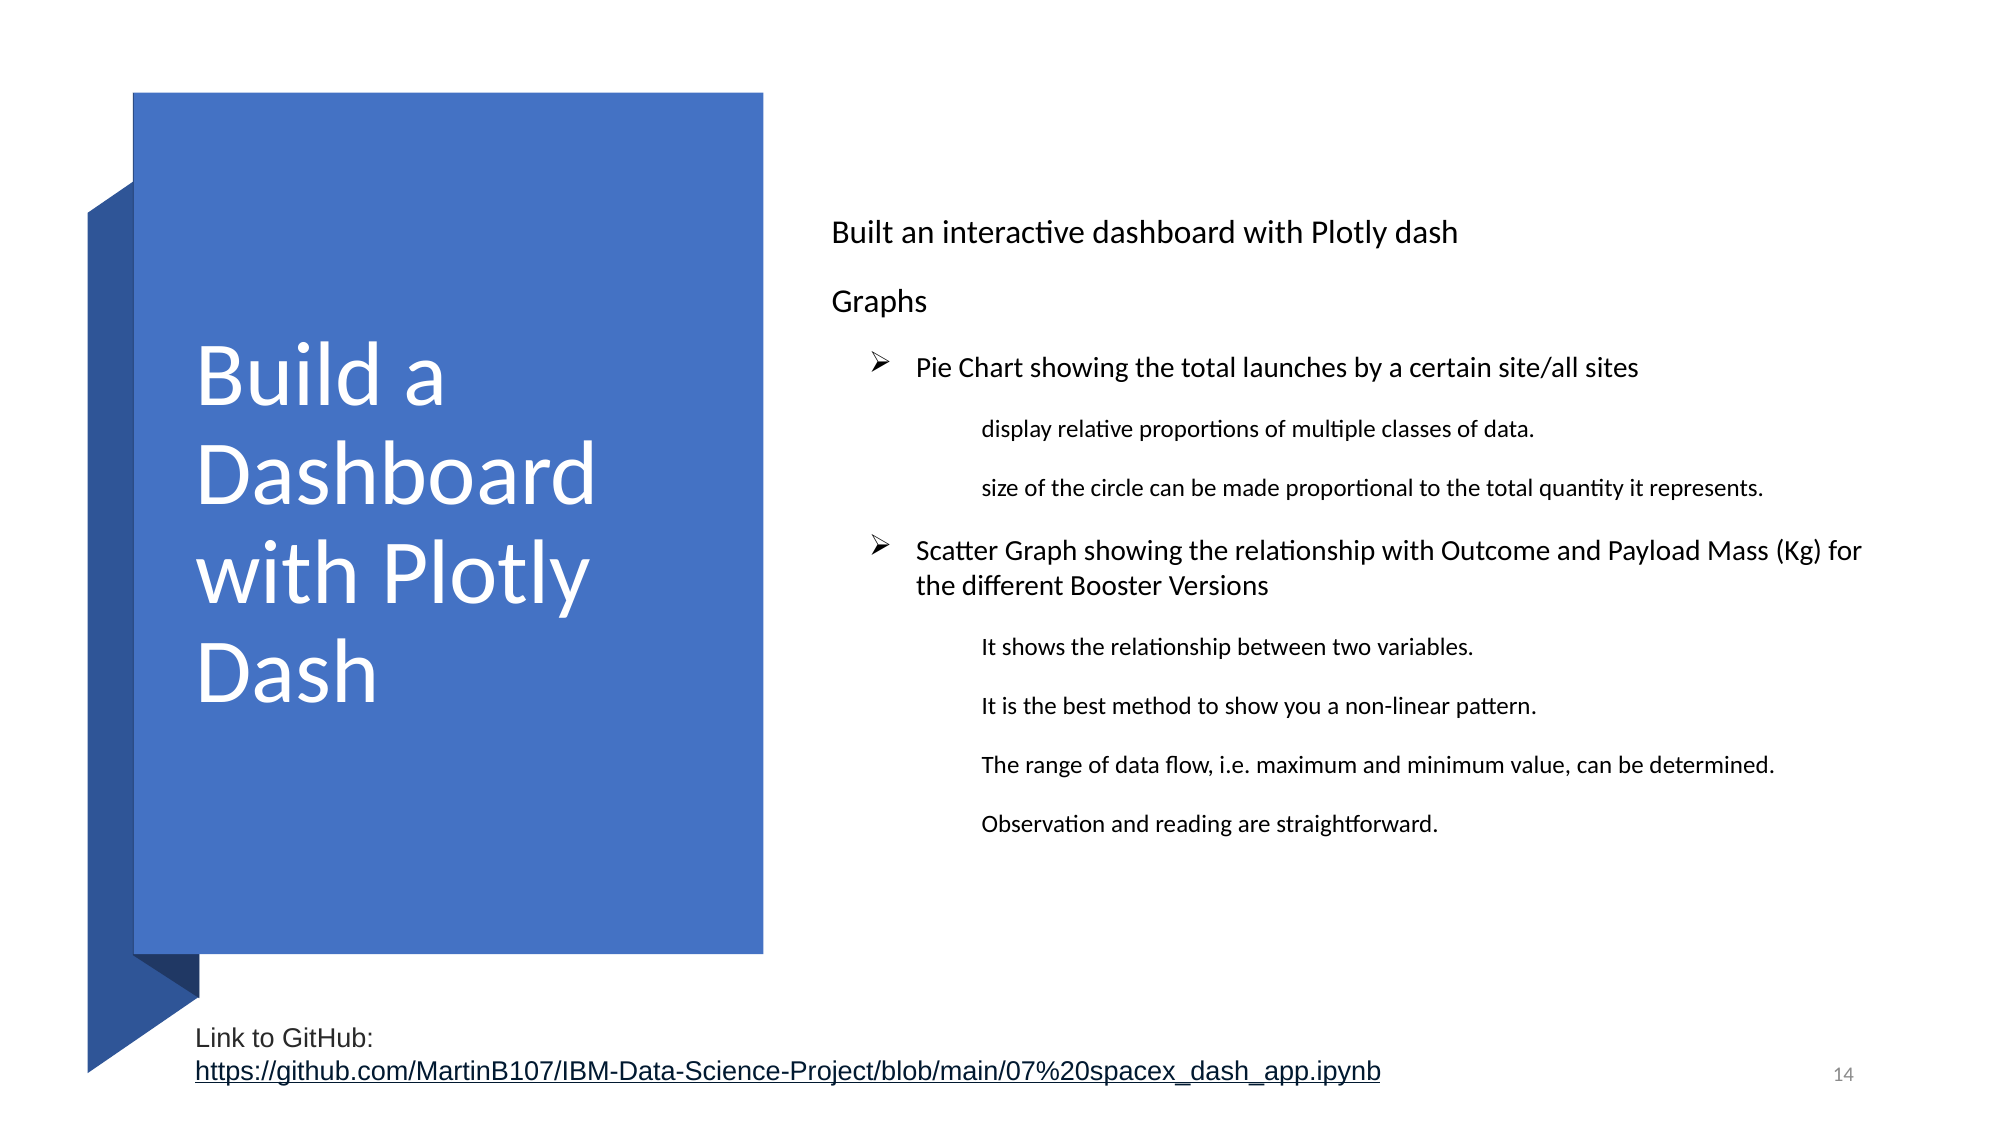

Build a Dashboard with Plotly Dash
Built an interactive dashboard with Plotly dash
Graphs
Pie Chart showing the total launches by a certain site/all sites
display relative proportions of multiple classes of data.
size of the circle can be made proportional to the total quantity it represents.
Scatter Graph showing the relationship with Outcome and Payload Mass (Kg) for the different Booster Versions
It shows the relationship between two variables.
It is the best method to show you a non-linear pattern.
The range of data flow, i.e. maximum and minimum value, can be determined.
Observation and reading are straightforward.
Link to GitHub: https://github.com/MartinB107/IBM-Data-Science-Project/blob/main/07%20spacex_dash_app.ipynb
14